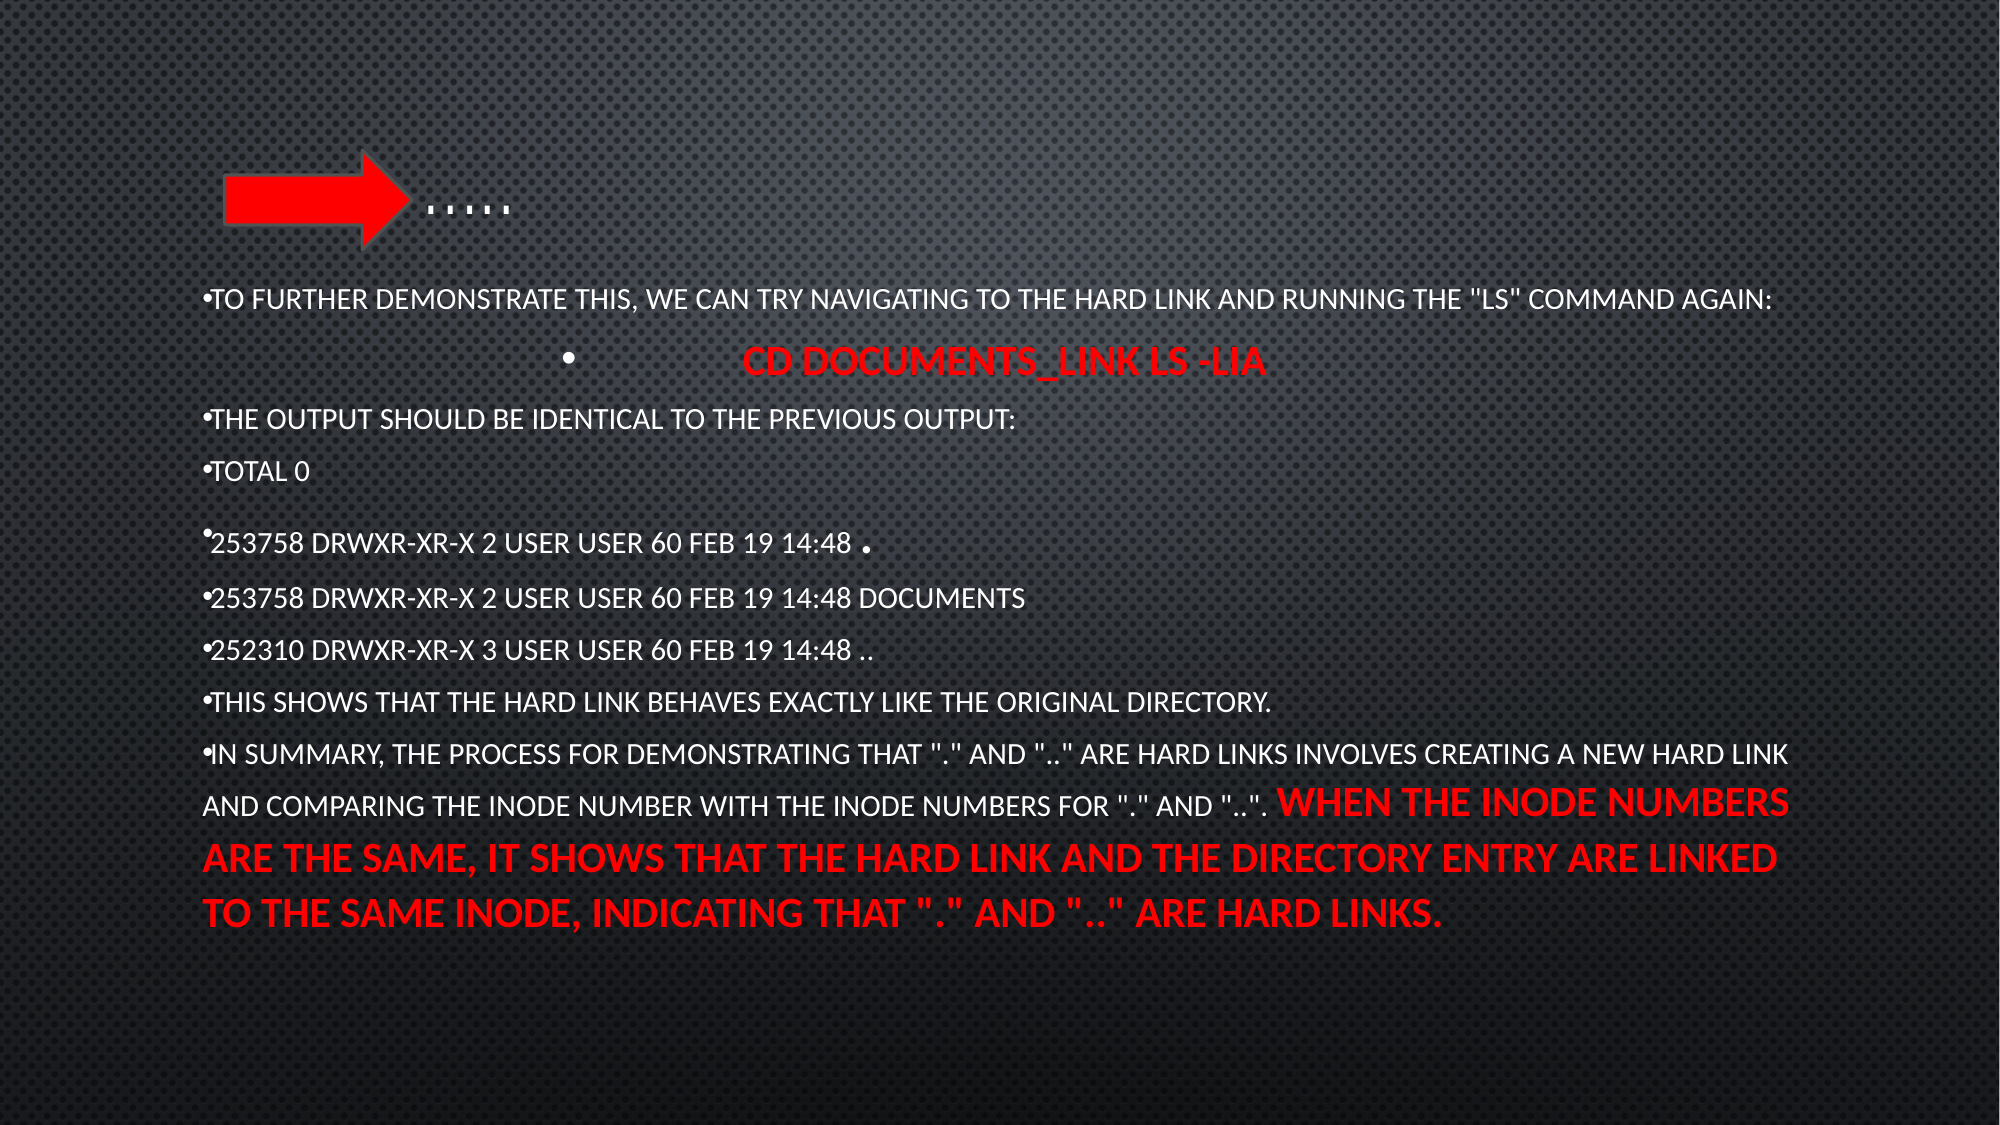

# …..

To further demonstrate this, we can try navigating to the hard link and running the "ls" command again:
cd Documents_link ls -lia
The output should be identical to the previous output:
total 0
253758 drwxr-xr-x 2 user user 60 Feb 19 14:48 .
253758 drwxr-xr-x 2 user user 60 Feb 19 14:48 Documents
252310 drwxr-xr-x 3 user user 60 Feb 19 14:48 ..
This shows that the hard link behaves exactly like the original directory.
In summary, the process for demonstrating that "." and ".." are hard links involves creating a new hard link and comparing the inode number with the inode numbers for "." and "..". When the inode numbers are the same, it shows that the hard link and the directory entry are linked to the same inode, indicating that "." and ".." are hard links.